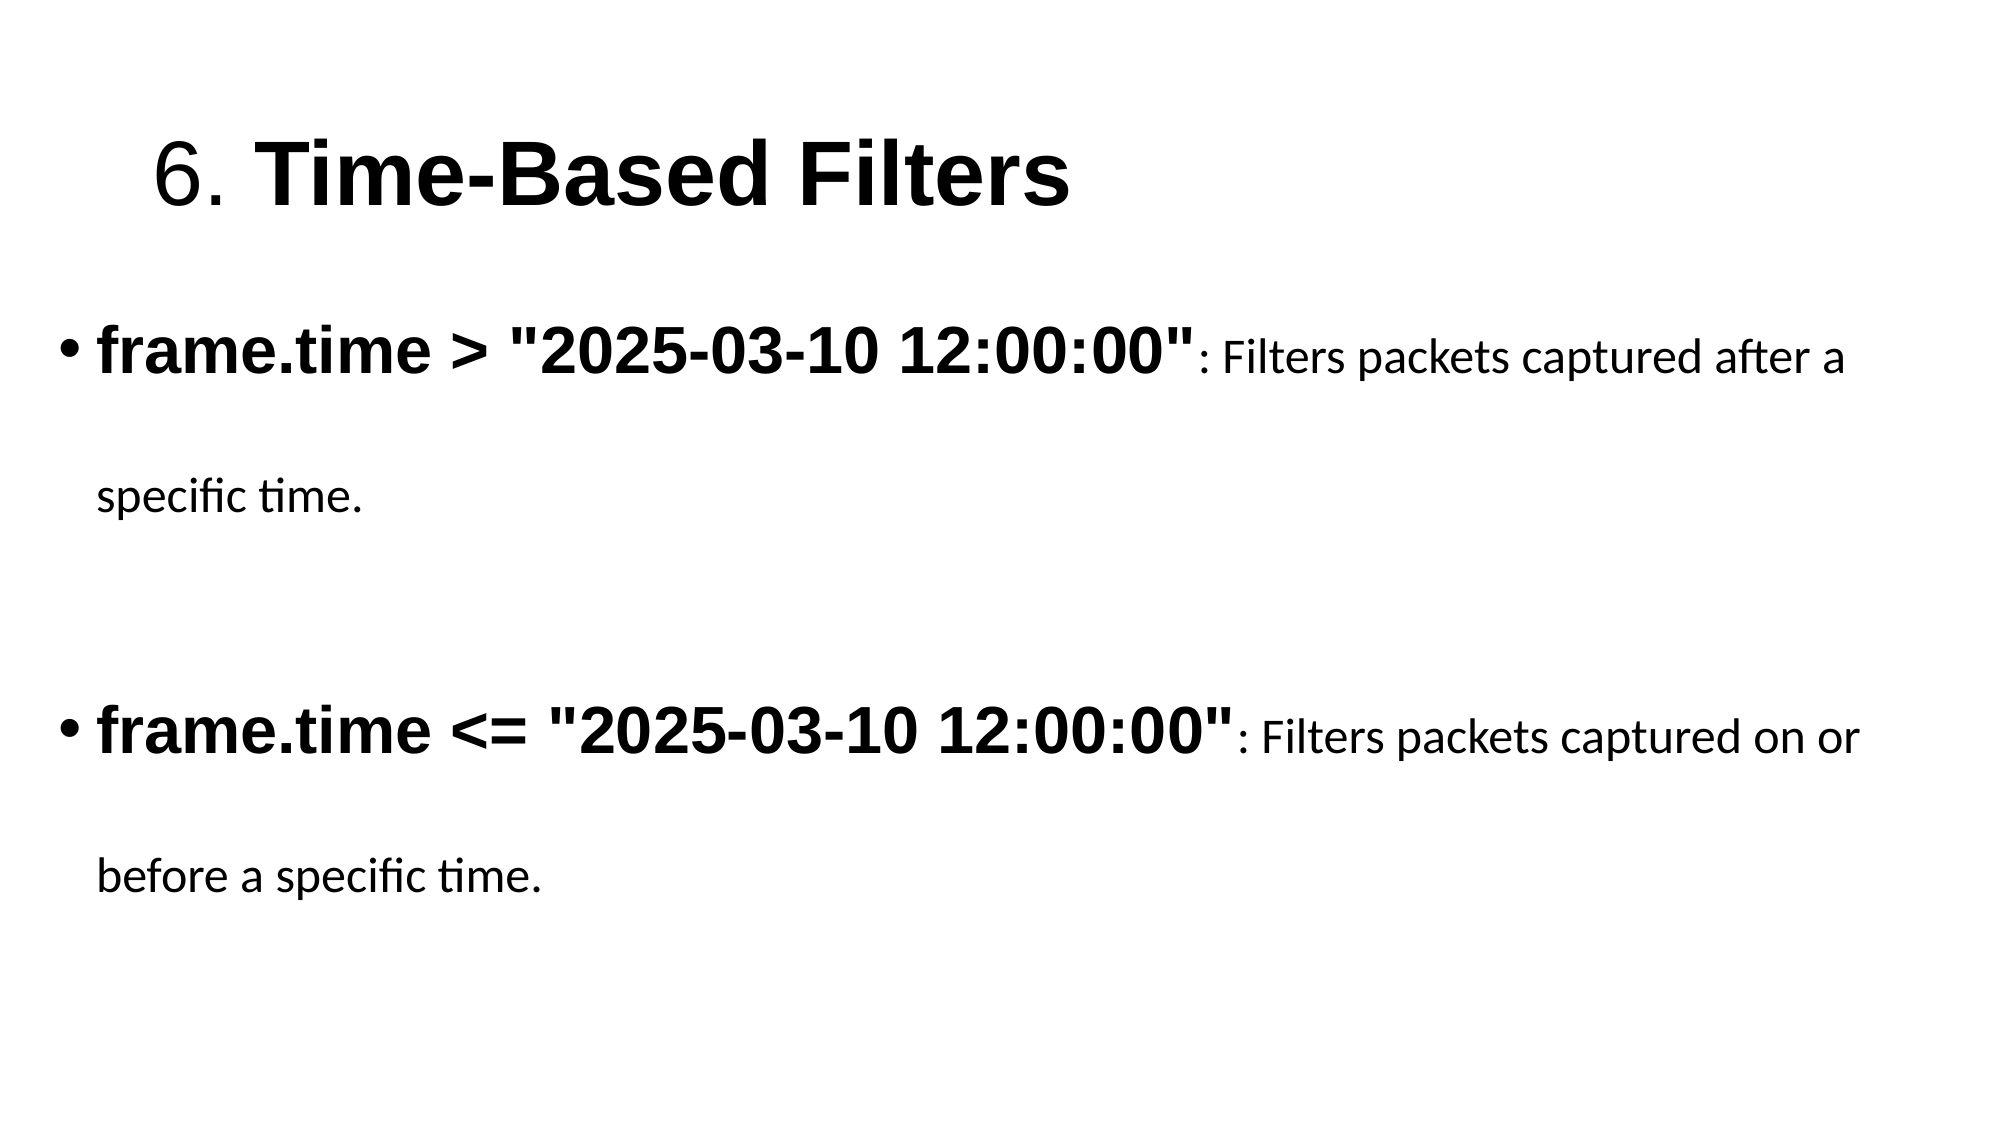

# 6. Time-Based Filters
frame.time > "2025-03-10 12:00:00": Filters packets captured after a specific time.

frame.time <= "2025-03-10 12:00:00": Filters packets captured on or before a specific time.